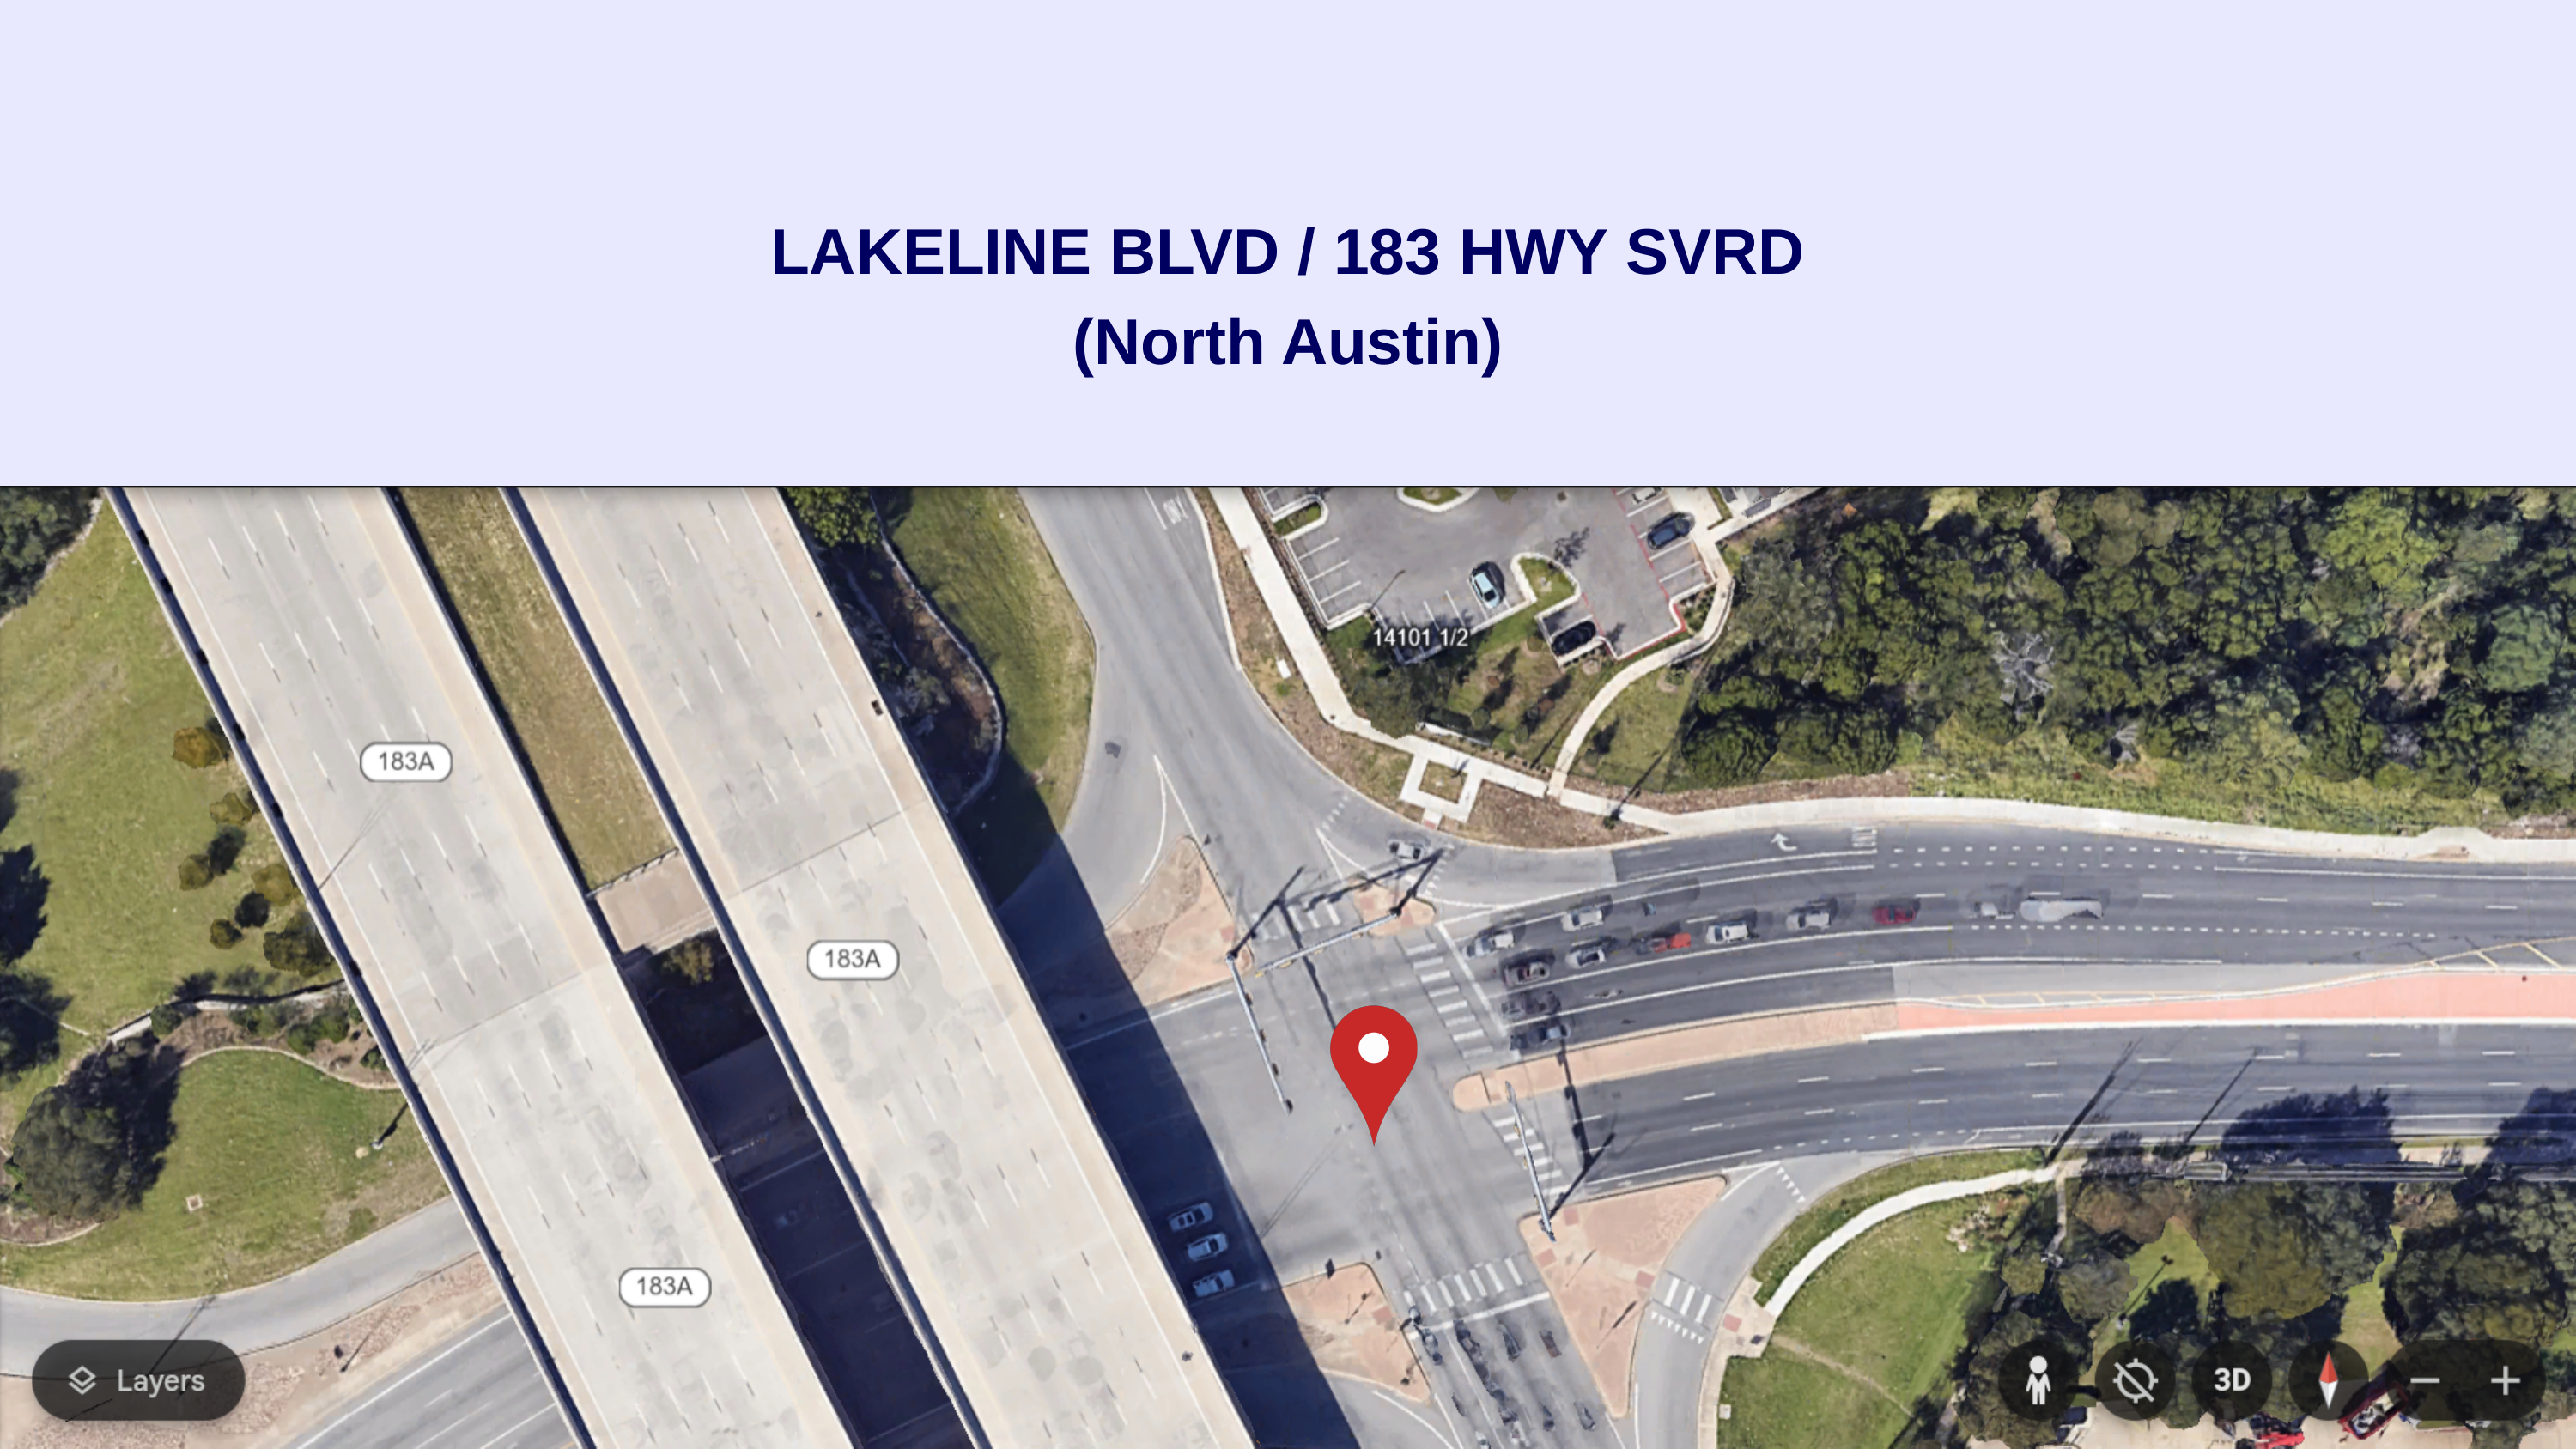

LAKELINE BLVD / 183 HWY SVRD
(North Austin)